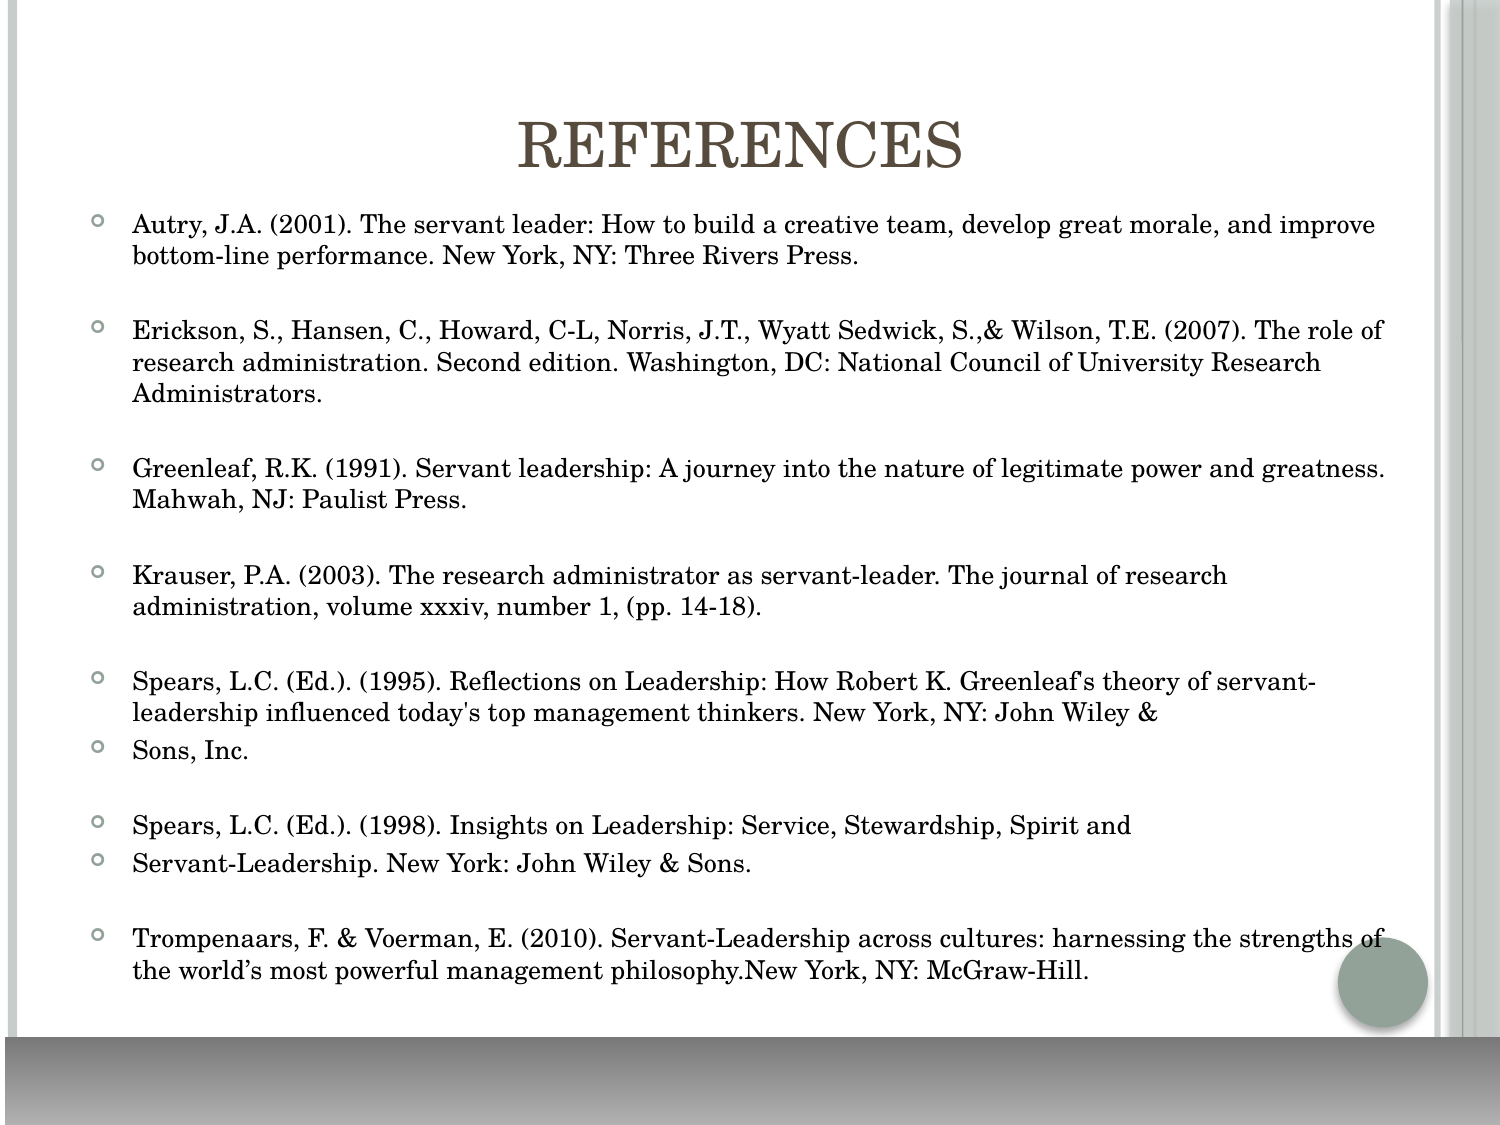

# References
Autry, J.A. (2001). The servant leader: How to build a creative team, develop great morale, and improve bottom-line performance. New York, NY: Three Rivers Press.

Erickson, S., Hansen, C., Howard, C-L, Norris, J.T., Wyatt Sedwick, S.,& Wilson, T.E. (2007). The role of research administration. Second edition. Washington, DC: National Council of University Research Administrators.

Greenleaf, R.K. (1991). Servant leadership: A journey into the nature of legitimate power and greatness. Mahwah, NJ: Paulist Press.

Krauser, P.A. (2003). The research administrator as servant-leader. The journal of research administration, volume xxxiv, number 1, (pp. 14-18).

Spears, L.C. (Ed.). (1995). Reflections on Leadership: How Robert K. Greenleaf's theory of servant-leadership influenced today's top management thinkers. New York, NY: John Wiley &
Sons, Inc.

Spears, L.C. (Ed.). (1998). Insights on Leadership: Service, Stewardship, Spirit and
Servant-Leadership. New York: John Wiley & Sons.

Trompenaars, F. & Voerman, E. (2010). Servant-Leadership across cultures: harnessing the strengths of the world’s most powerful management philosophy.New York, NY: McGraw-Hill.